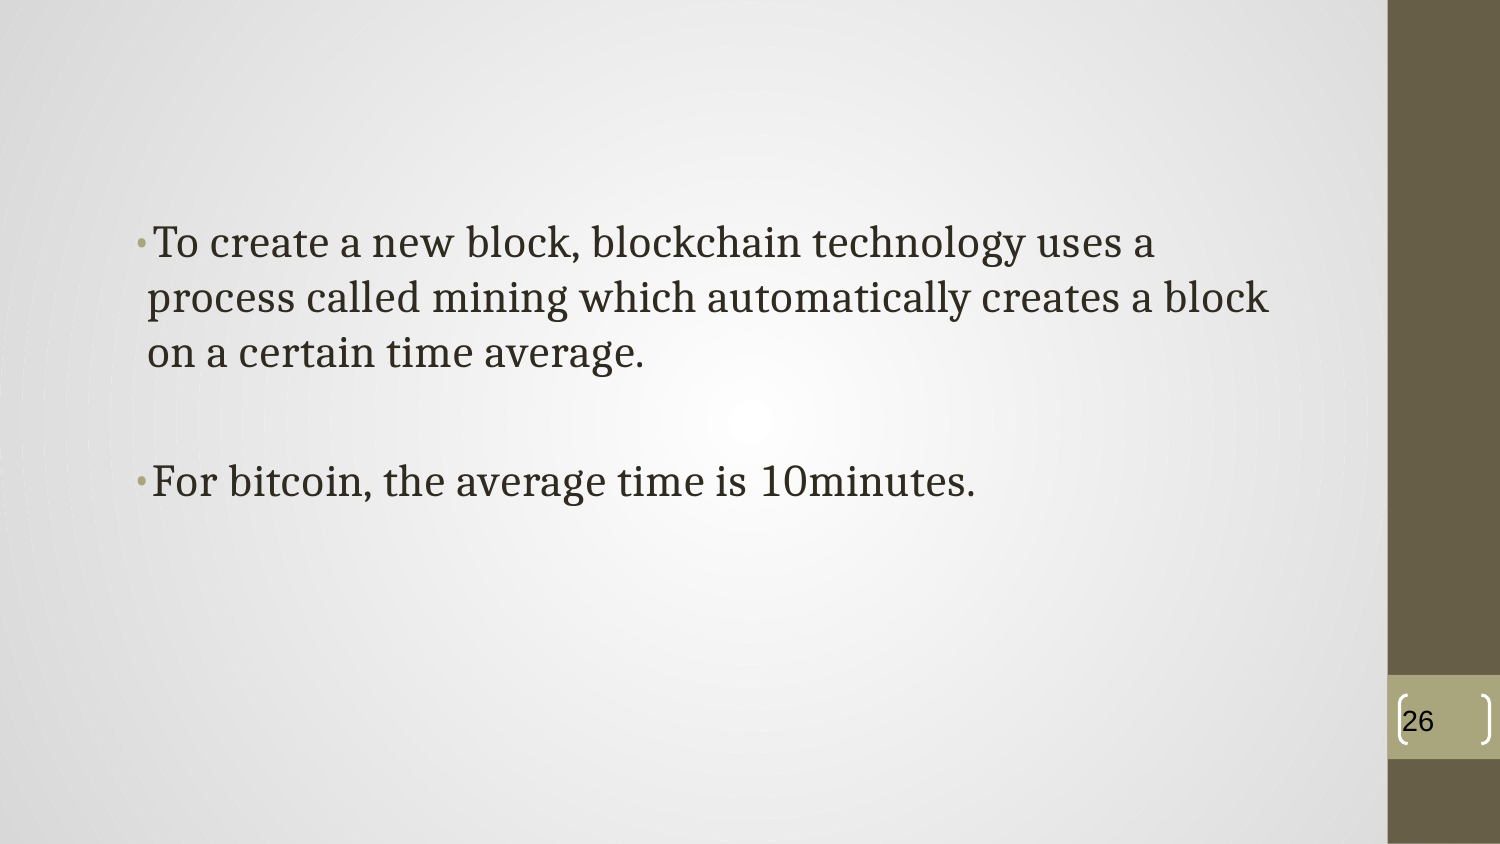

To create a new block, blockchain technology uses a process called mining which automatically creates a block on a certain time average.

For bitcoin, the average time is 10minutes.
26